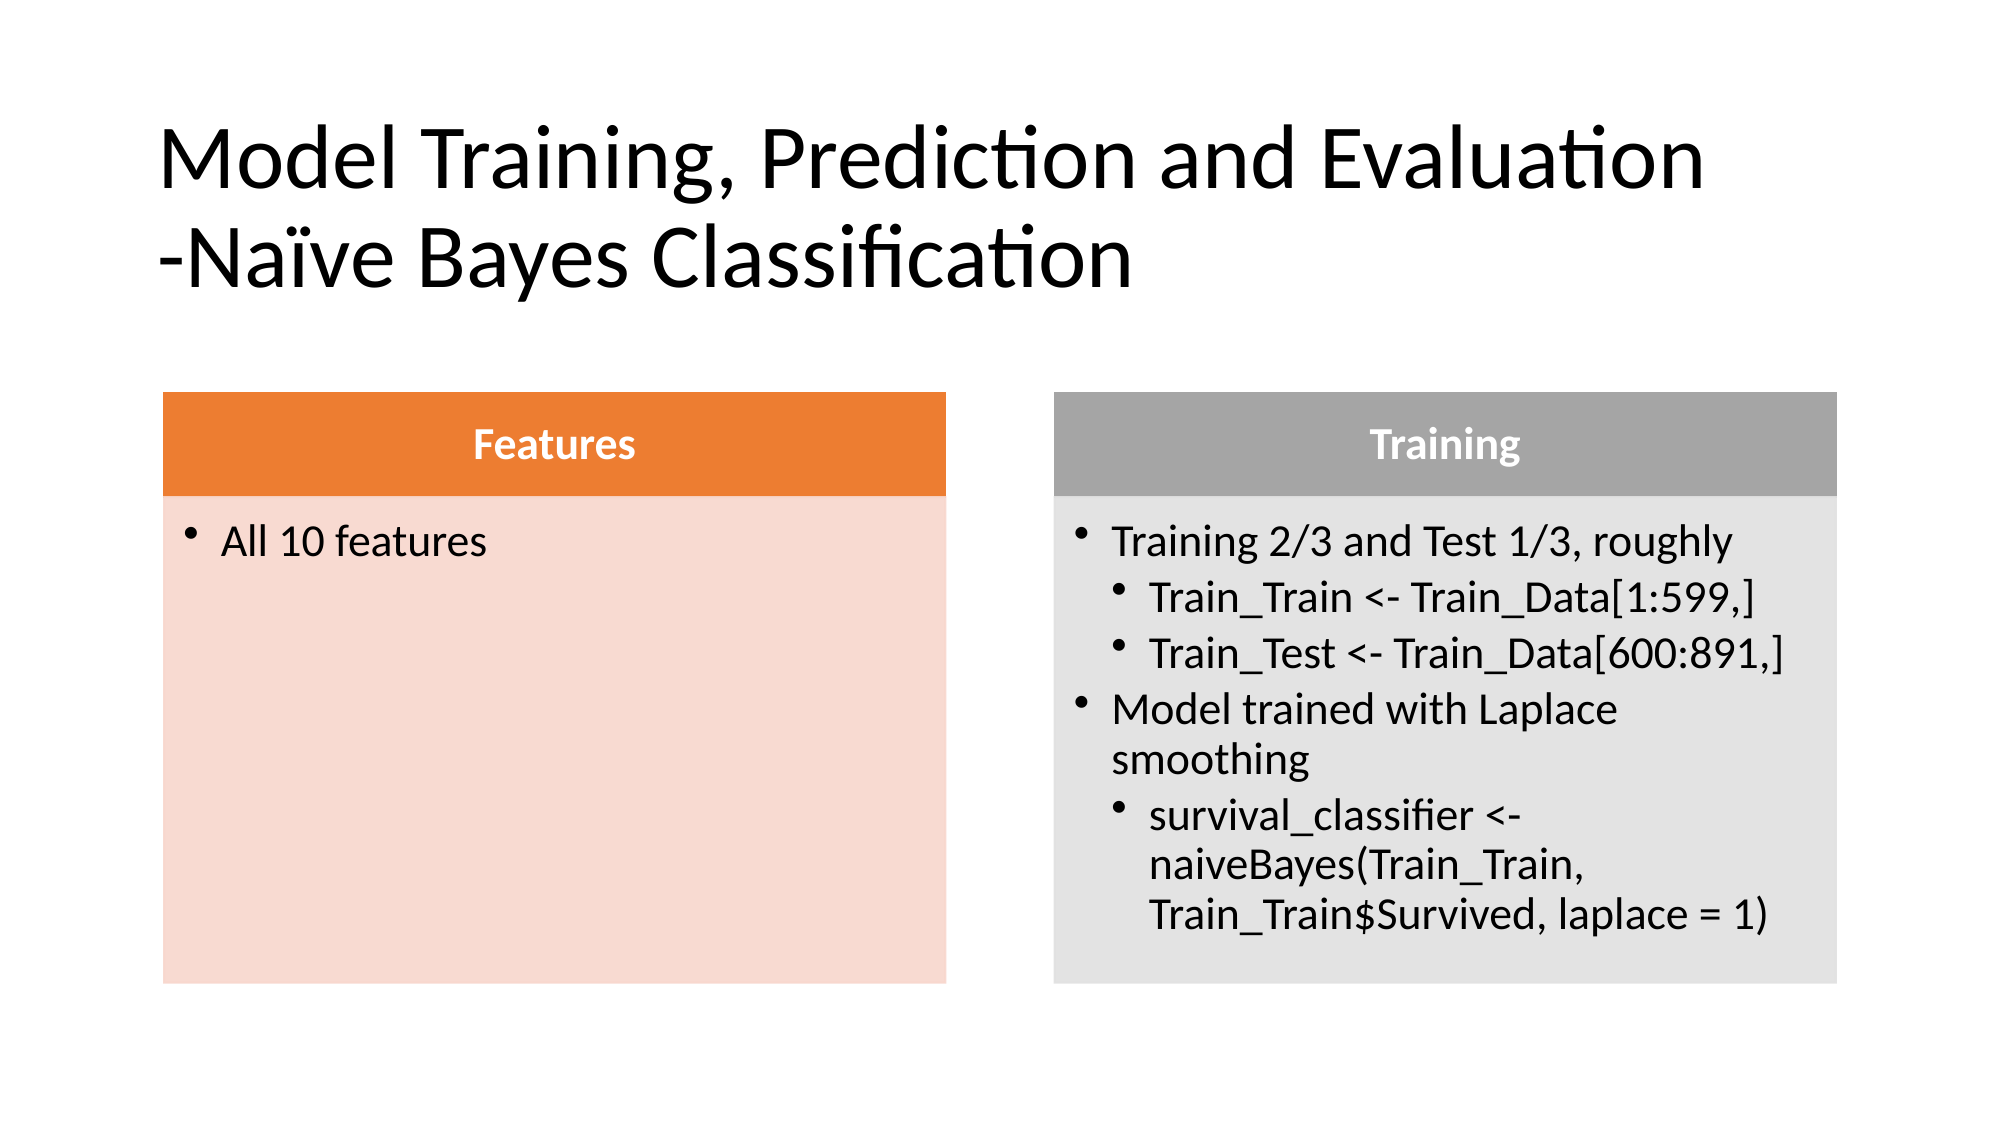

# Model Training, Prediction and Evaluation -Naïve Bayes Classification
Features
All 10 features
Training
Training 2/3 and Test 1/3, roughly
Train_Train <- Train_Data[1:599,]
Train_Test <- Train_Data[600:891,]
Model trained with Laplace smoothing
survival_classifier <- naiveBayes(Train_Train, Train_Train$Survived, laplace = 1)